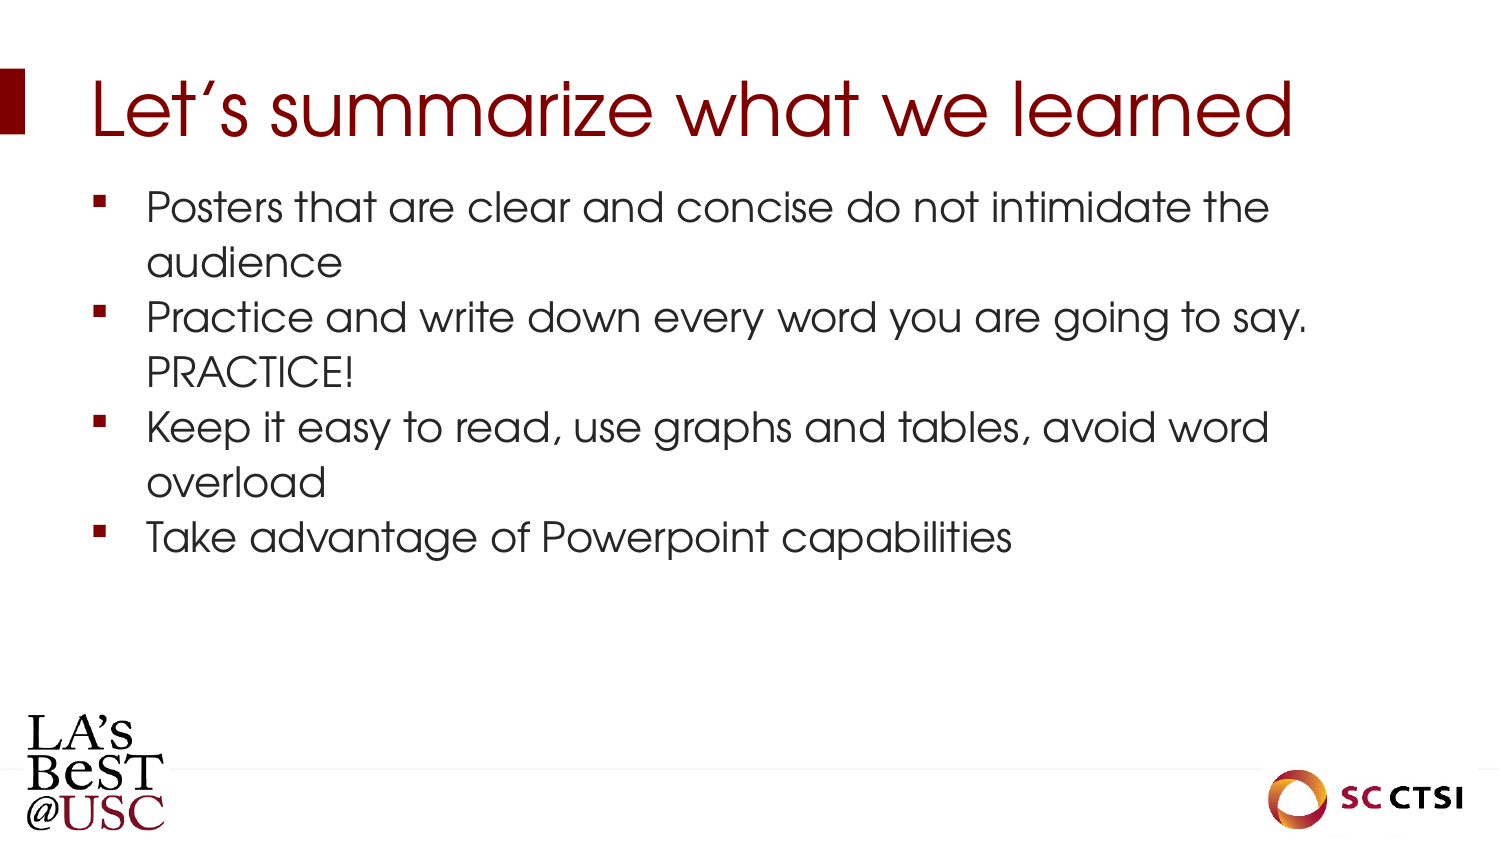

# Let’s summarize what we learned
Posters that are clear and concise do not intimidate the audience
Practice and write down every word you are going to say. PRACTICE!
Keep it easy to read, use graphs and tables, avoid word overload
Take advantage of Powerpoint capabilities